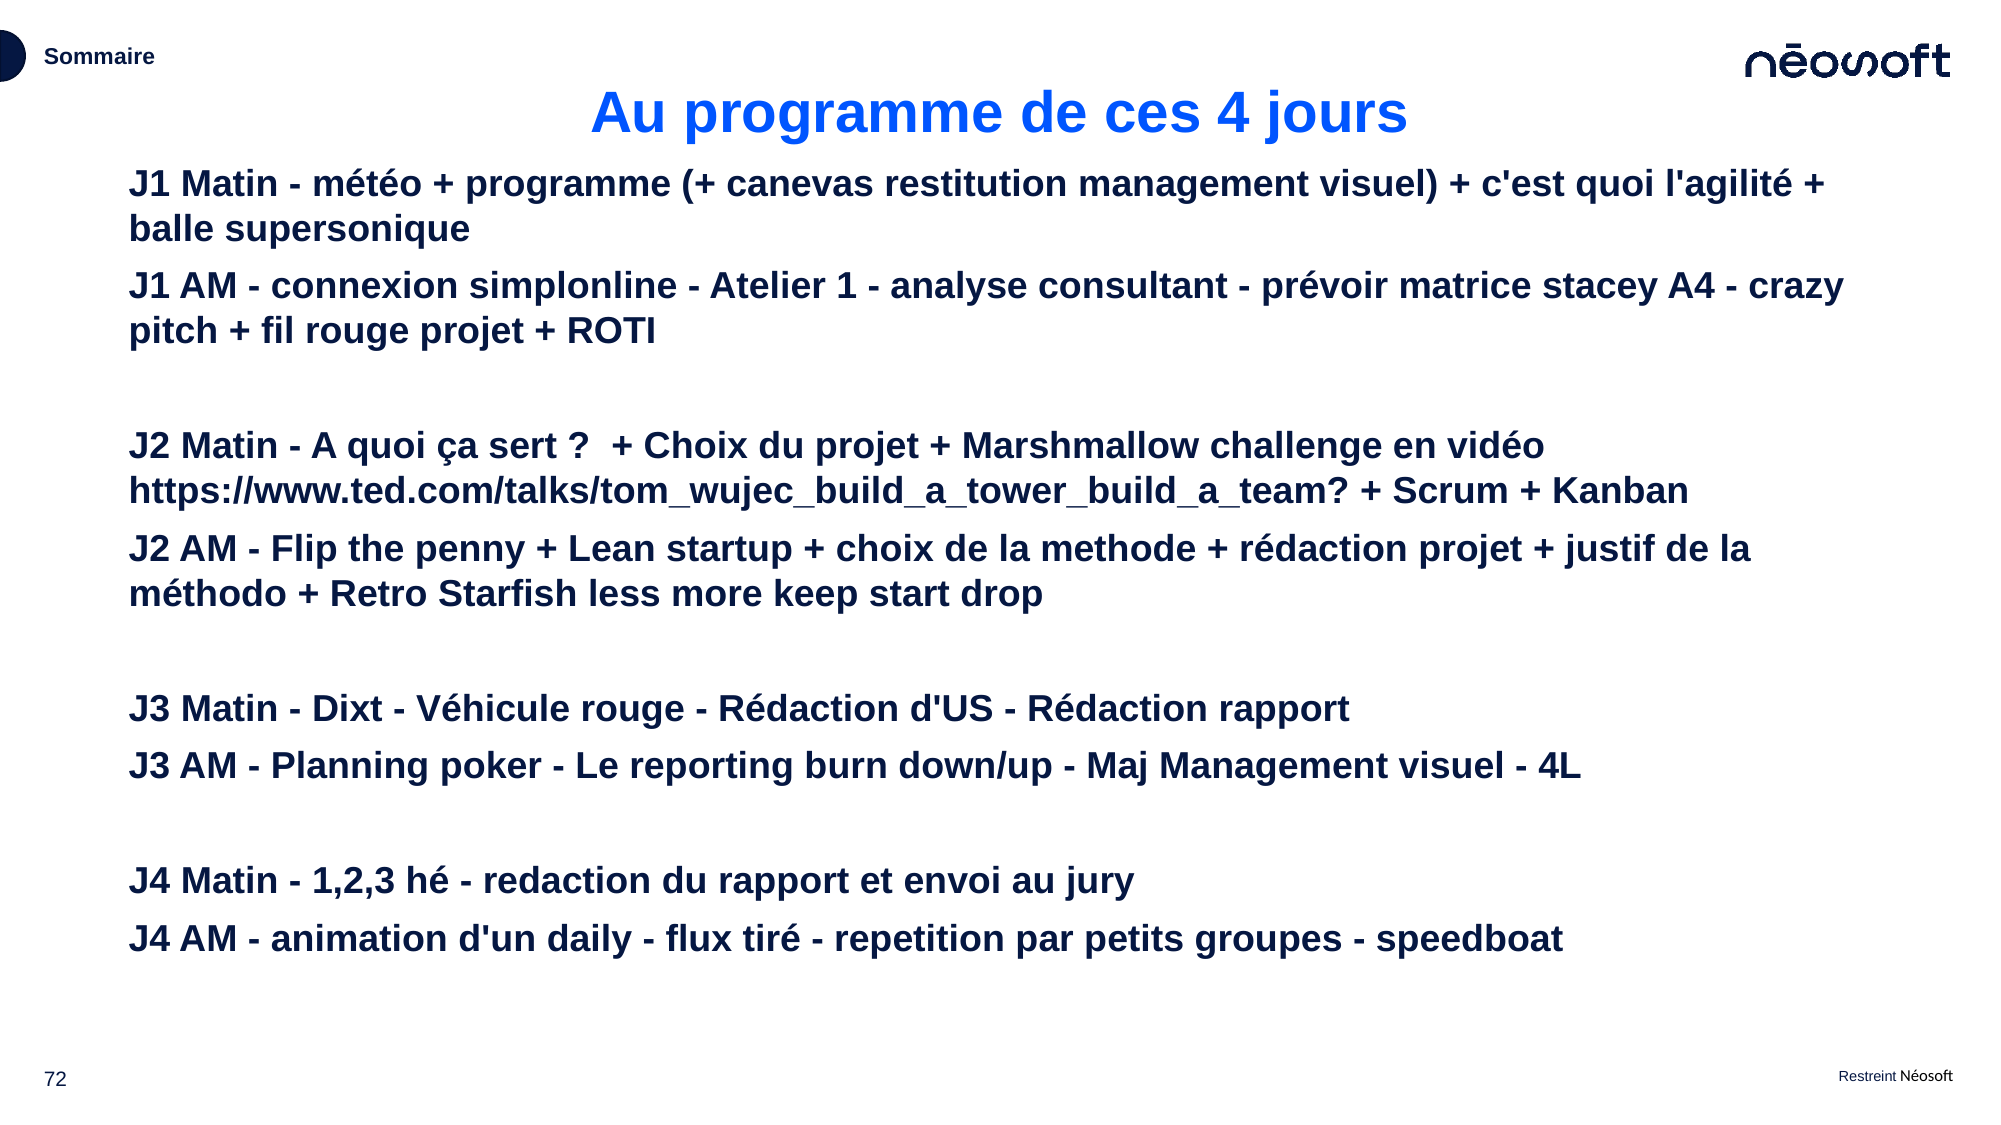

Sommaire
# Au programme de ces 4 jours
J1 Matin - météo + programme (+ canevas restitution management visuel) + c'est quoi l'agilité + balle supersonique
J1 AM - connexion simplonline - Atelier 1 - analyse consultant - prévoir matrice stacey A4 - crazy pitch + fil rouge projet + ROTI

J2 Matin - A quoi ça sert ?  + Choix du projet + Marshmallow challenge en vidéo https://www.ted.com/talks/tom_wujec_build_a_tower_build_a_team? + Scrum + Kanban
J2 AM - Flip the penny + Lean startup + choix de la methode + rédaction projet + justif de la méthodo + Retro Starfish less more keep start drop

J3 Matin - Dixt - Véhicule rouge - Rédaction d'US - Rédaction rapport
J3 AM - Planning poker - Le reporting burn down/up - Maj Management visuel - 4L

J4 Matin - 1,2,3 hé - redaction du rapport et envoi au jury
J4 AM - animation d'un daily - flux tiré - repetition par petits groupes - speedboat
72